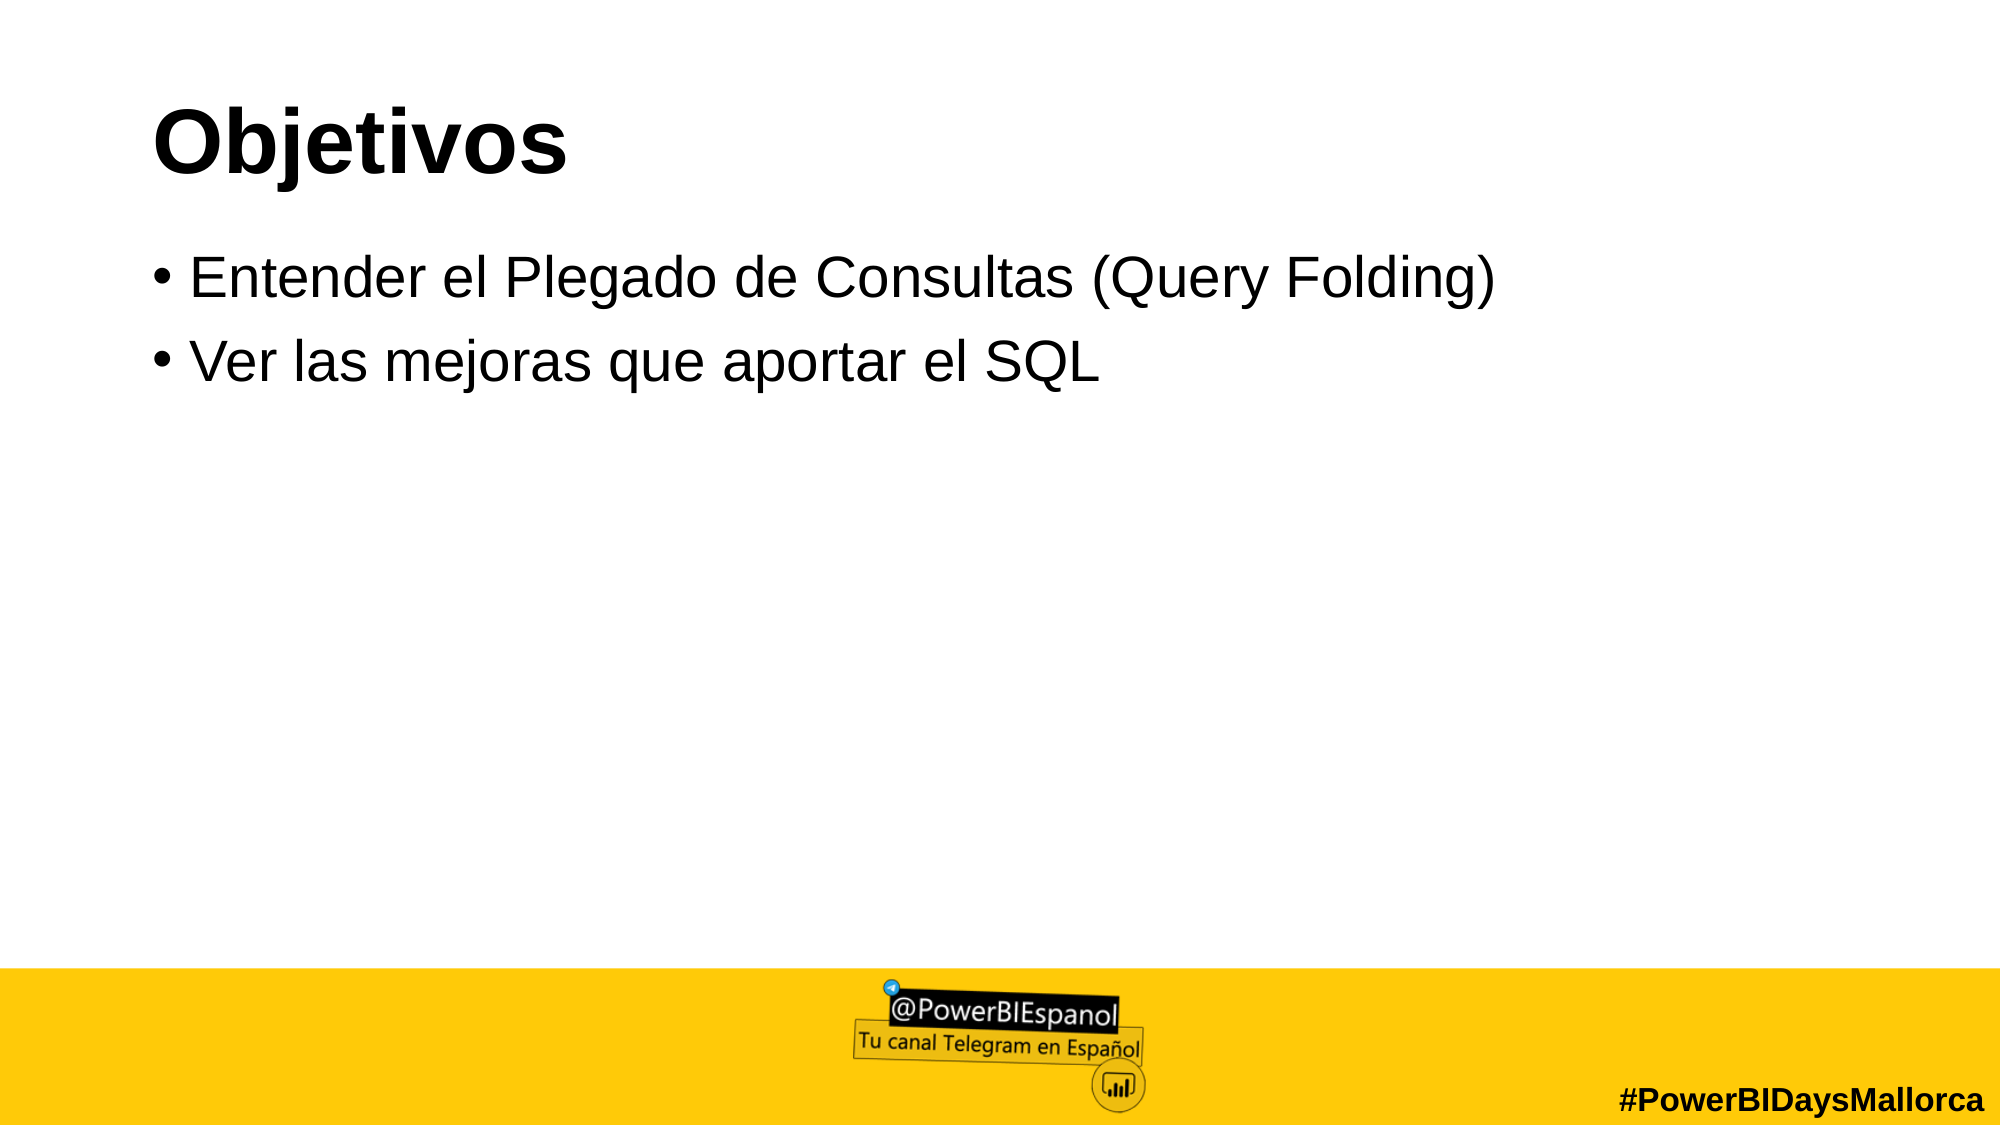

# Objetivos
Entender el Plegado de Consultas (Query Folding)
Ver las mejoras que aportar el SQL